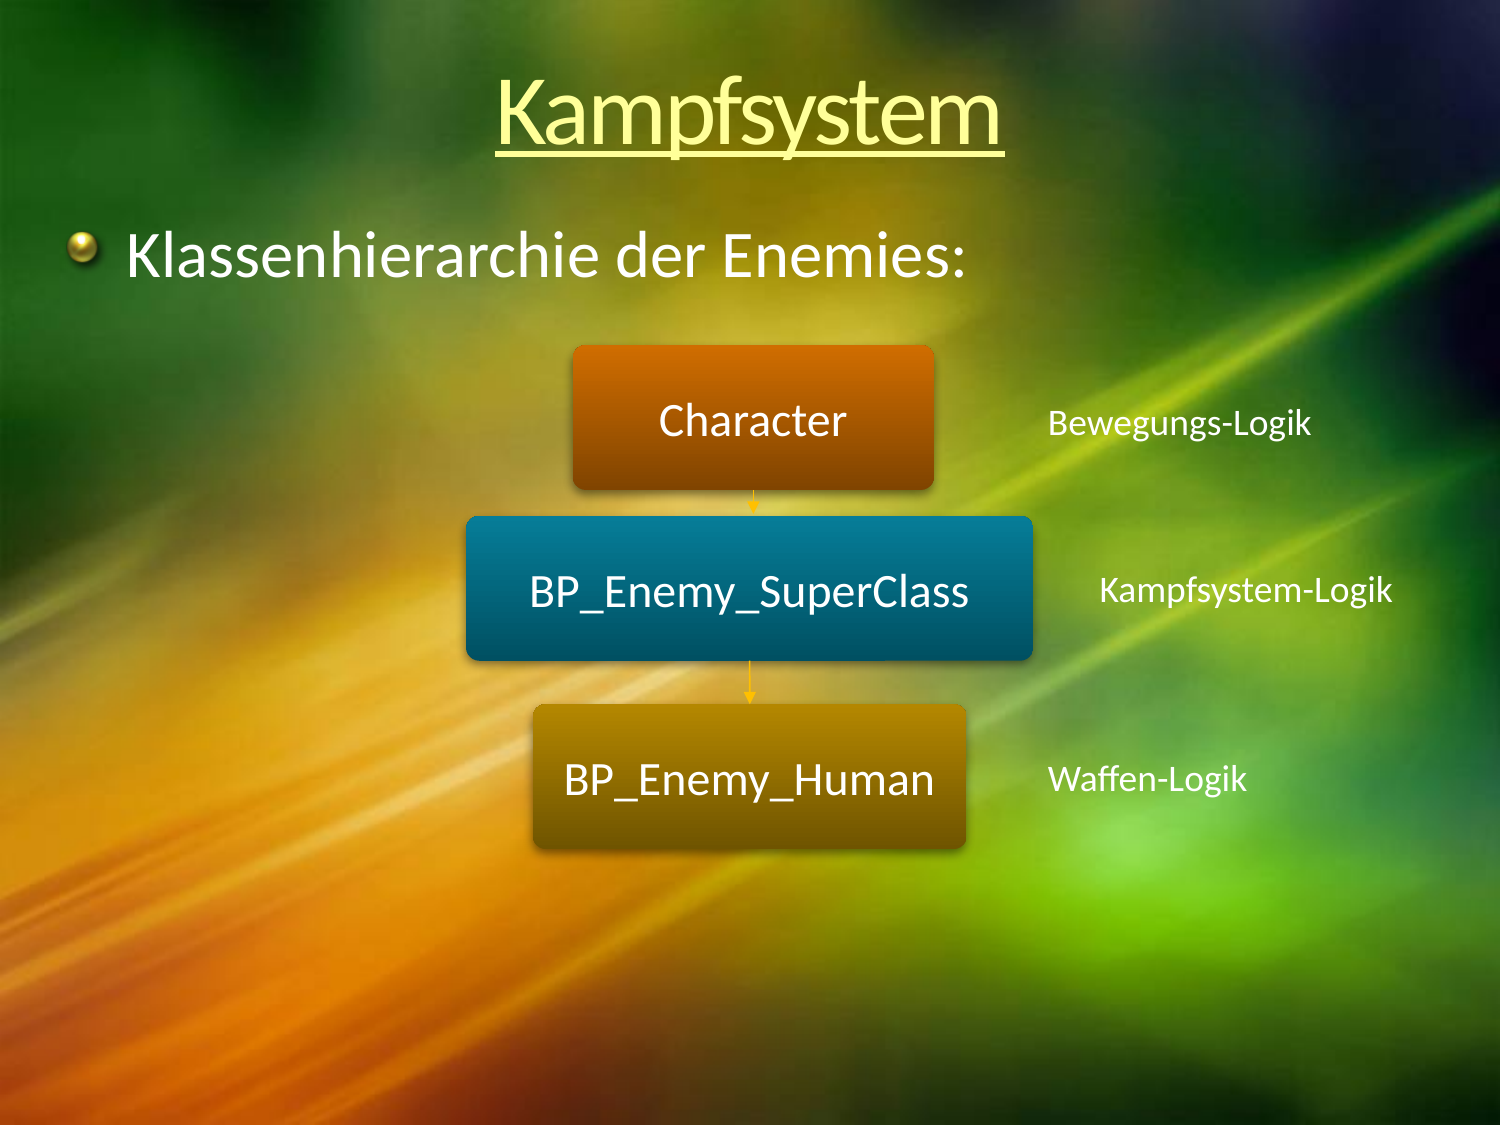

Kampfsystem
Klassenhierarchie der Enemies:
Character
Bewegungs-Logik
BP_Enemy_SuperClass
Kampfsystem-Logik
BP_Enemy_Human
Waffen-Logik